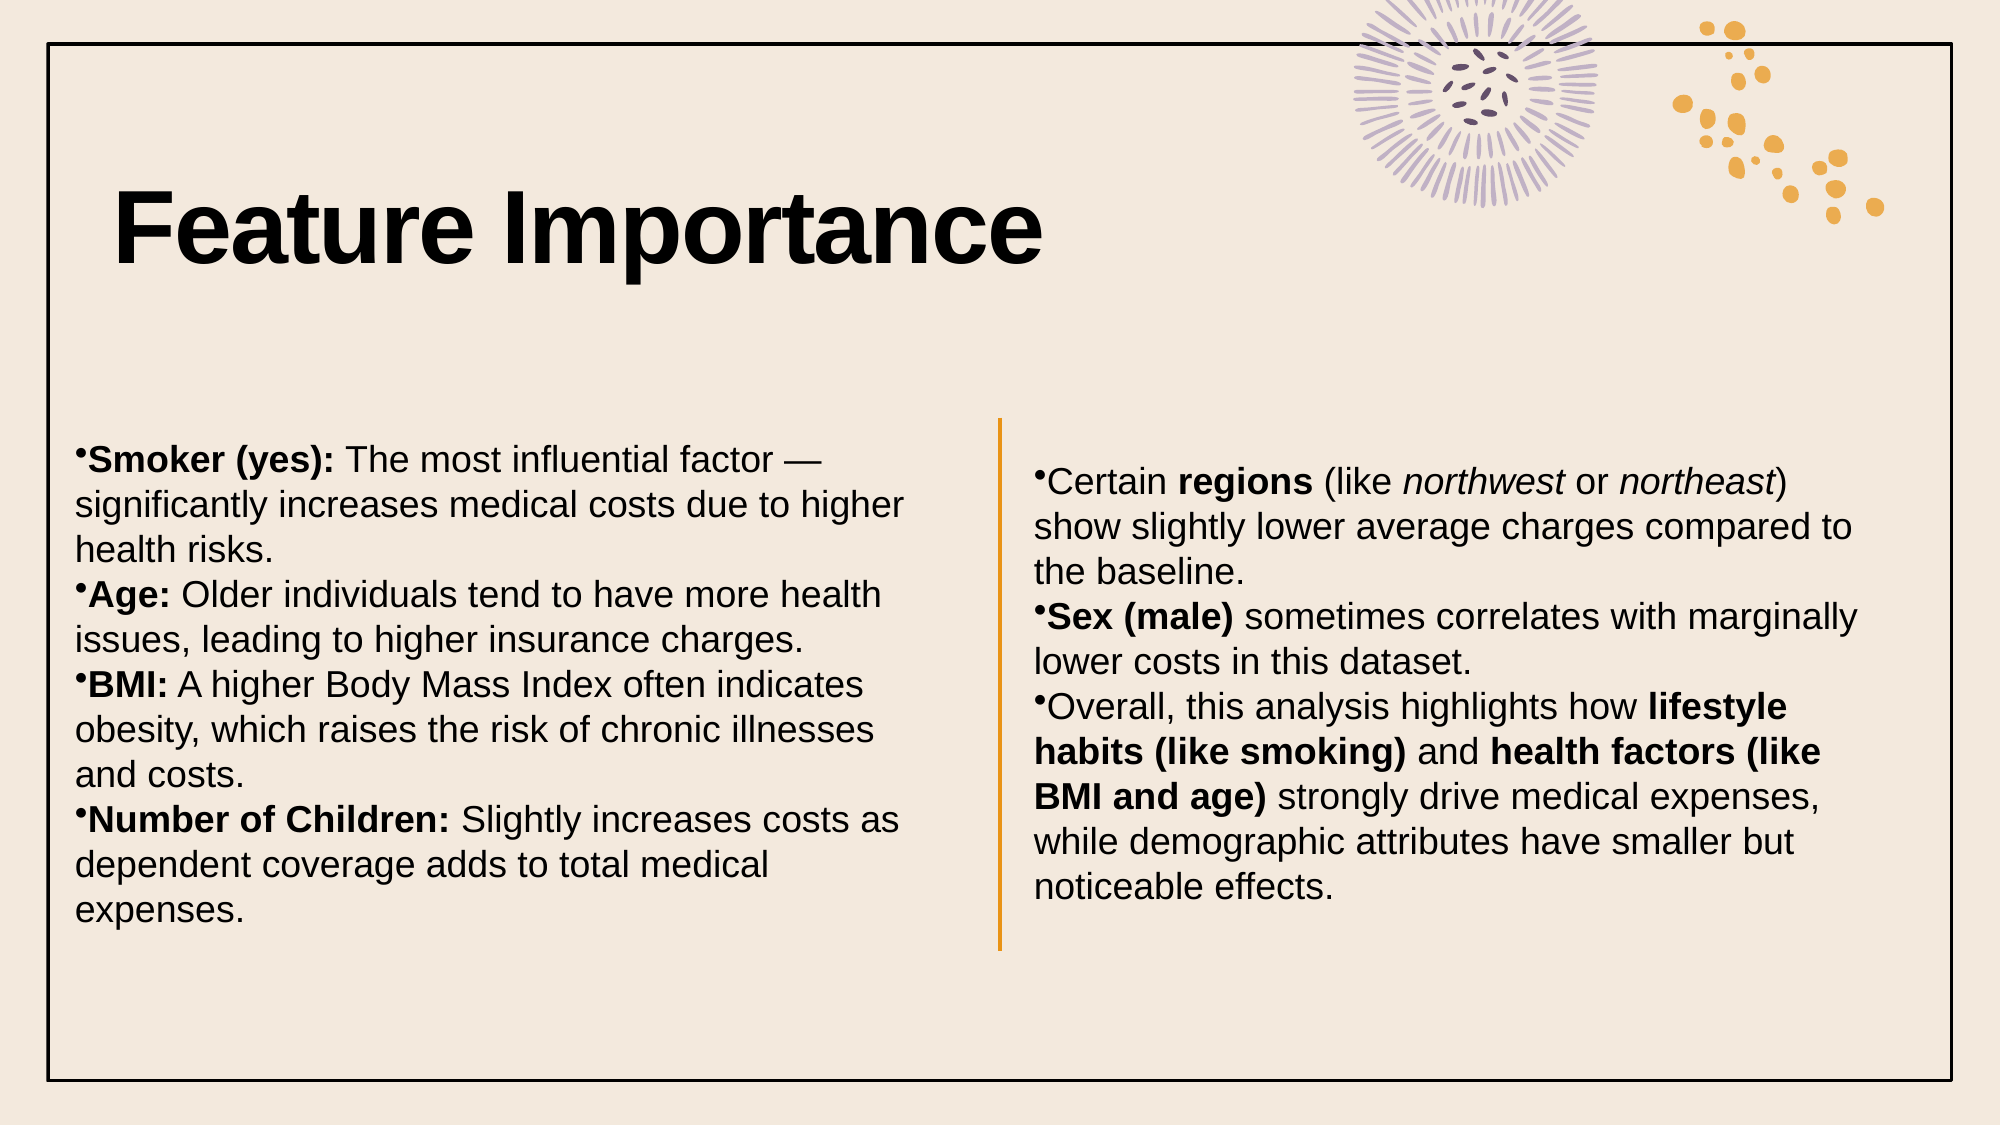

# Feature Importance
Smoker (yes): The most influential factor — significantly increases medical costs due to higher health risks.
Age: Older individuals tend to have more health issues, leading to higher insurance charges.
BMI: A higher Body Mass Index often indicates obesity, which raises the risk of chronic illnesses and costs.
Number of Children: Slightly increases costs as dependent coverage adds to total medical expenses.
Certain regions (like northwest or northeast) show slightly lower average charges compared to the baseline.
Sex (male) sometimes correlates with marginally lower costs in this dataset.
Overall, this analysis highlights how lifestyle habits (like smoking) and health factors (like BMI and age) strongly drive medical expenses, while demographic attributes have smaller but noticeable effects.